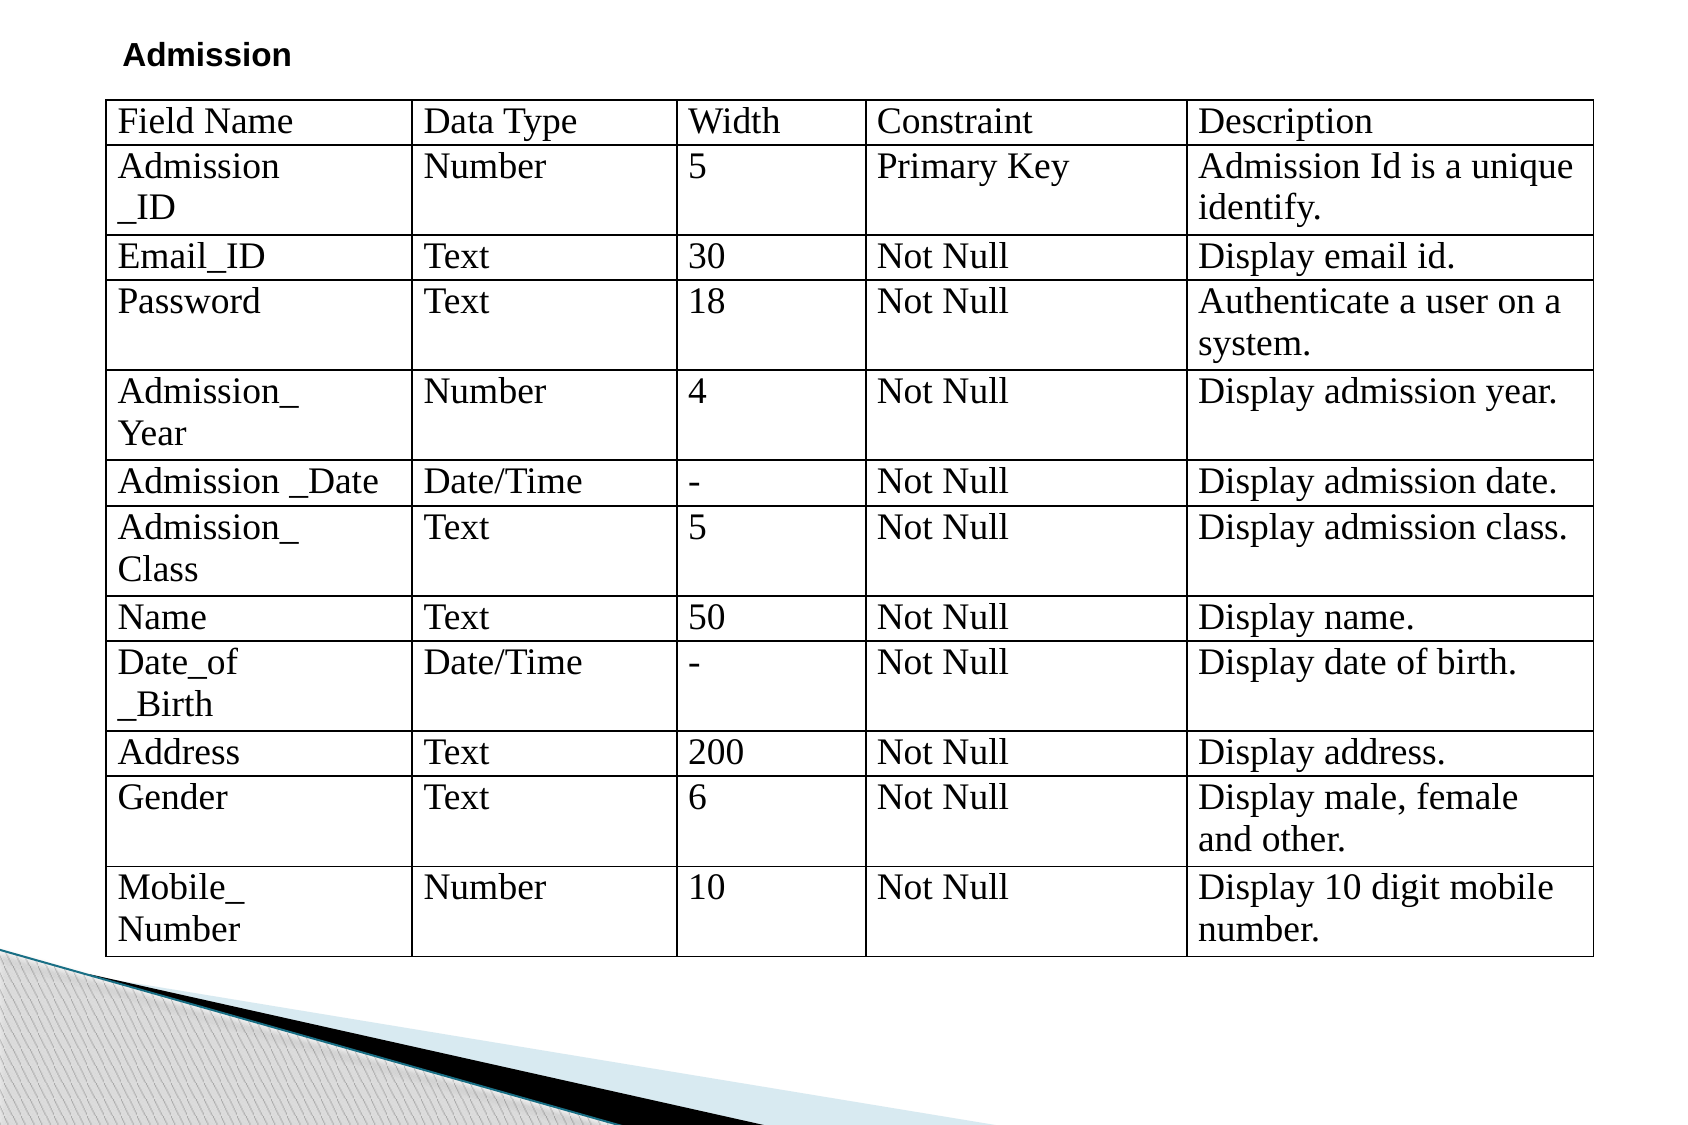

Admission
| Field Name | Data Type | Width | Constraint | Description |
| --- | --- | --- | --- | --- |
| Admission \_ID | Number | 5 | Primary Key | Admission Id is a unique identify. |
| Email\_ID | Text | 30 | Not Null | Display email id. |
| Password | Text | 18 | Not Null | Authenticate a user on a system. |
| Admission\_ Year | Number | 4 | Not Null | Display admission year. |
| Admission \_Date | Date/Time | - | Not Null | Display admission date. |
| Admission\_ Class | Text | 5 | Not Null | Display admission class. |
| Name | Text | 50 | Not Null | Display name. |
| Date\_of \_Birth | Date/Time | - | Not Null | Display date of birth. |
| Address | Text | 200 | Not Null | Display address. |
| Gender | Text | 6 | Not Null | Display male, female and other. |
| Mobile\_ Number | Number | 10 | Not Null | Display 10 digit mobile number. |